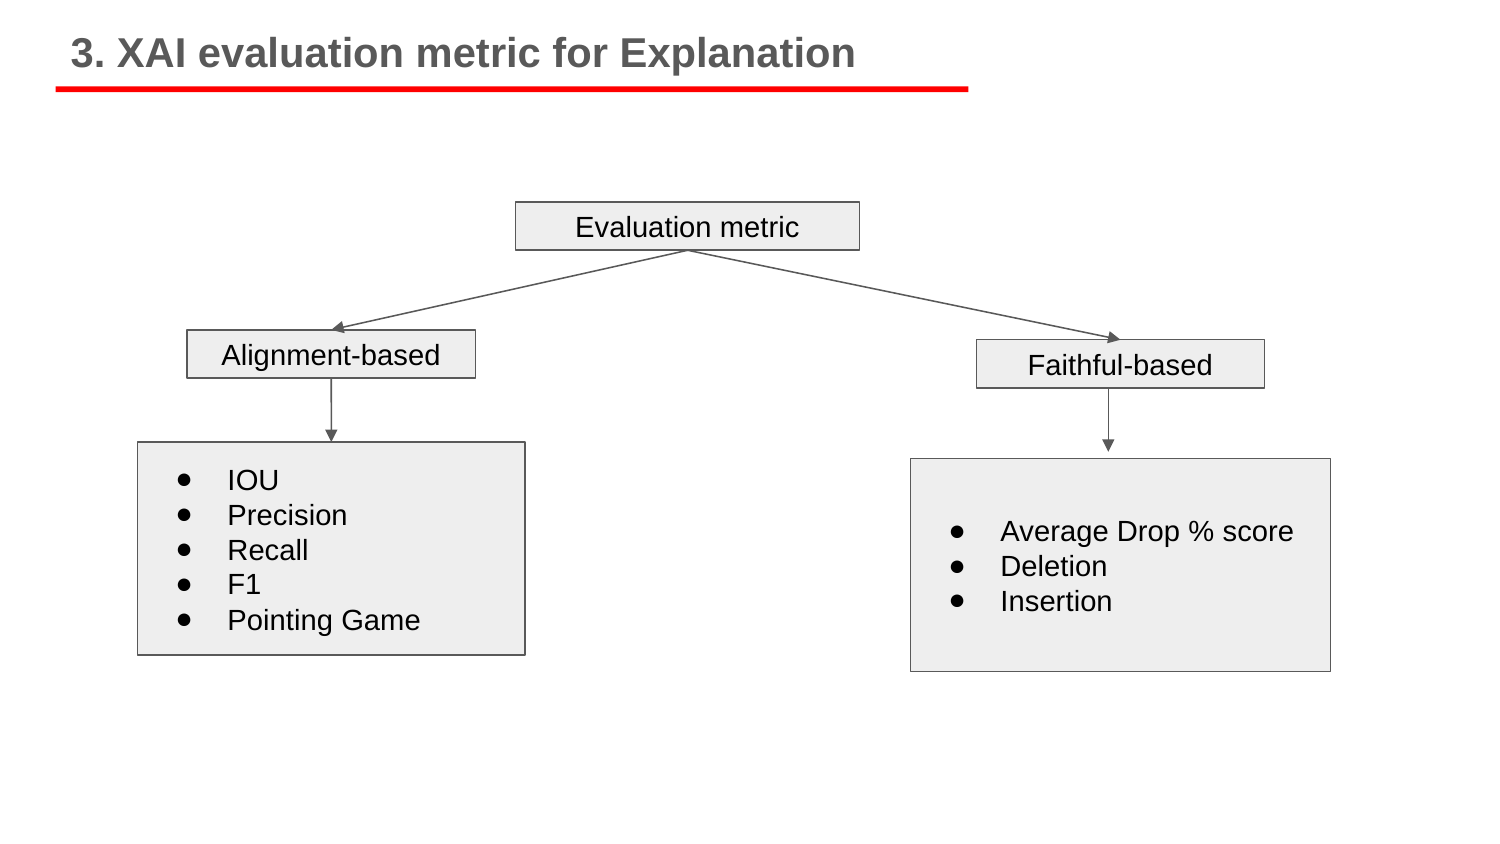

3. XAI evaluation metric for Explanation

Evaluation metric
Alignment-based
Faithful-based
IOU
Precision
Recall
F1
Pointing Game
Average Drop % score
Deletion
Insertion